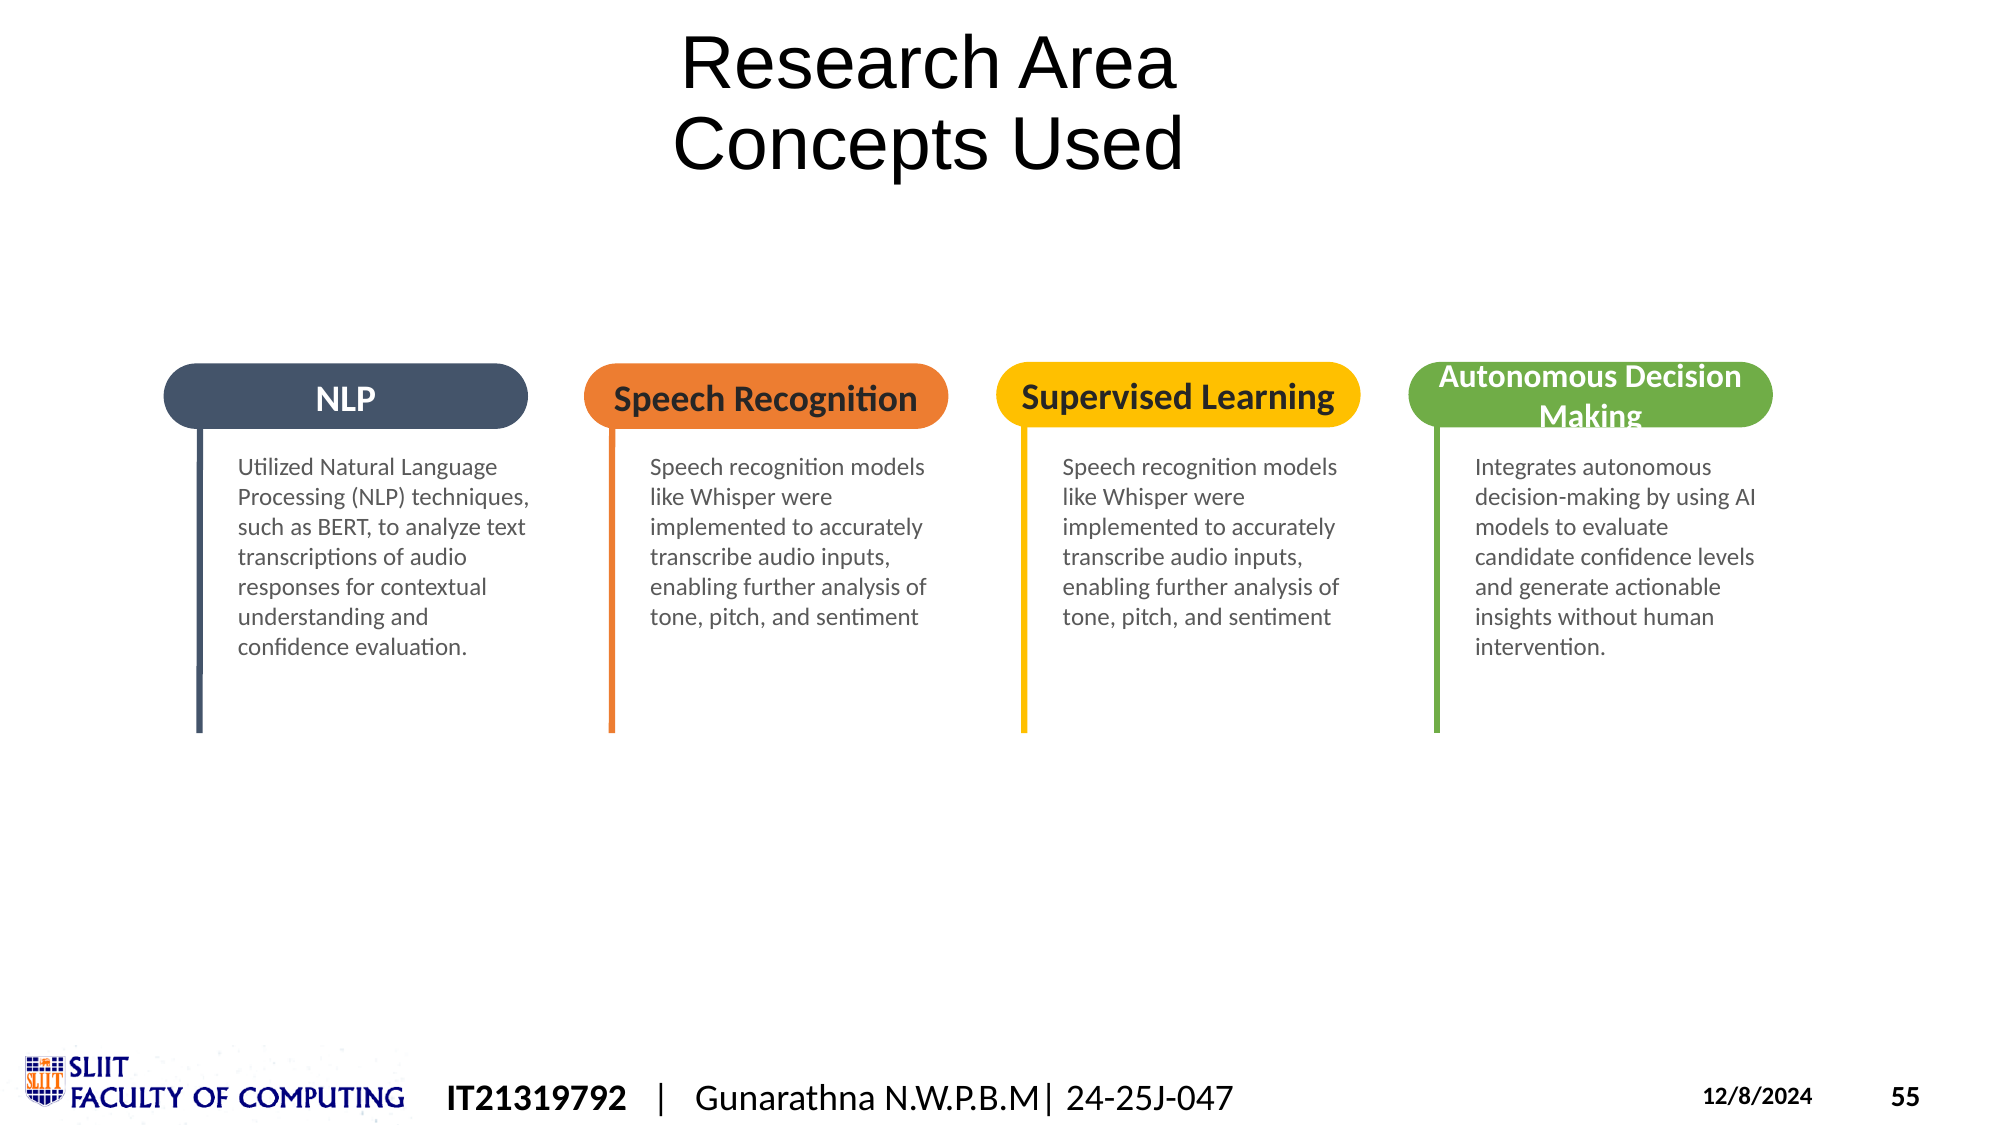

# Research Area Concepts Used
Supervised Learning
Speech recognition models like Whisper were implemented to accurately transcribe audio inputs, enabling further analysis of tone, pitch, and sentiment
Autonomous Decision Making
Integrates autonomous decision-making by using AI models to evaluate candidate confidence levels and generate actionable insights without human intervention.
NLP
Utilized Natural Language Processing (NLP) techniques, such as BERT, to analyze text transcriptions of audio responses for contextual understanding and confidence evaluation.
Speech Recognition
Speech recognition models like Whisper were implemented to accurately transcribe audio inputs, enabling further analysis of tone, pitch, and sentiment
IT21319792   |   Gunarathna N.W.P.B.M| 24-25J-047